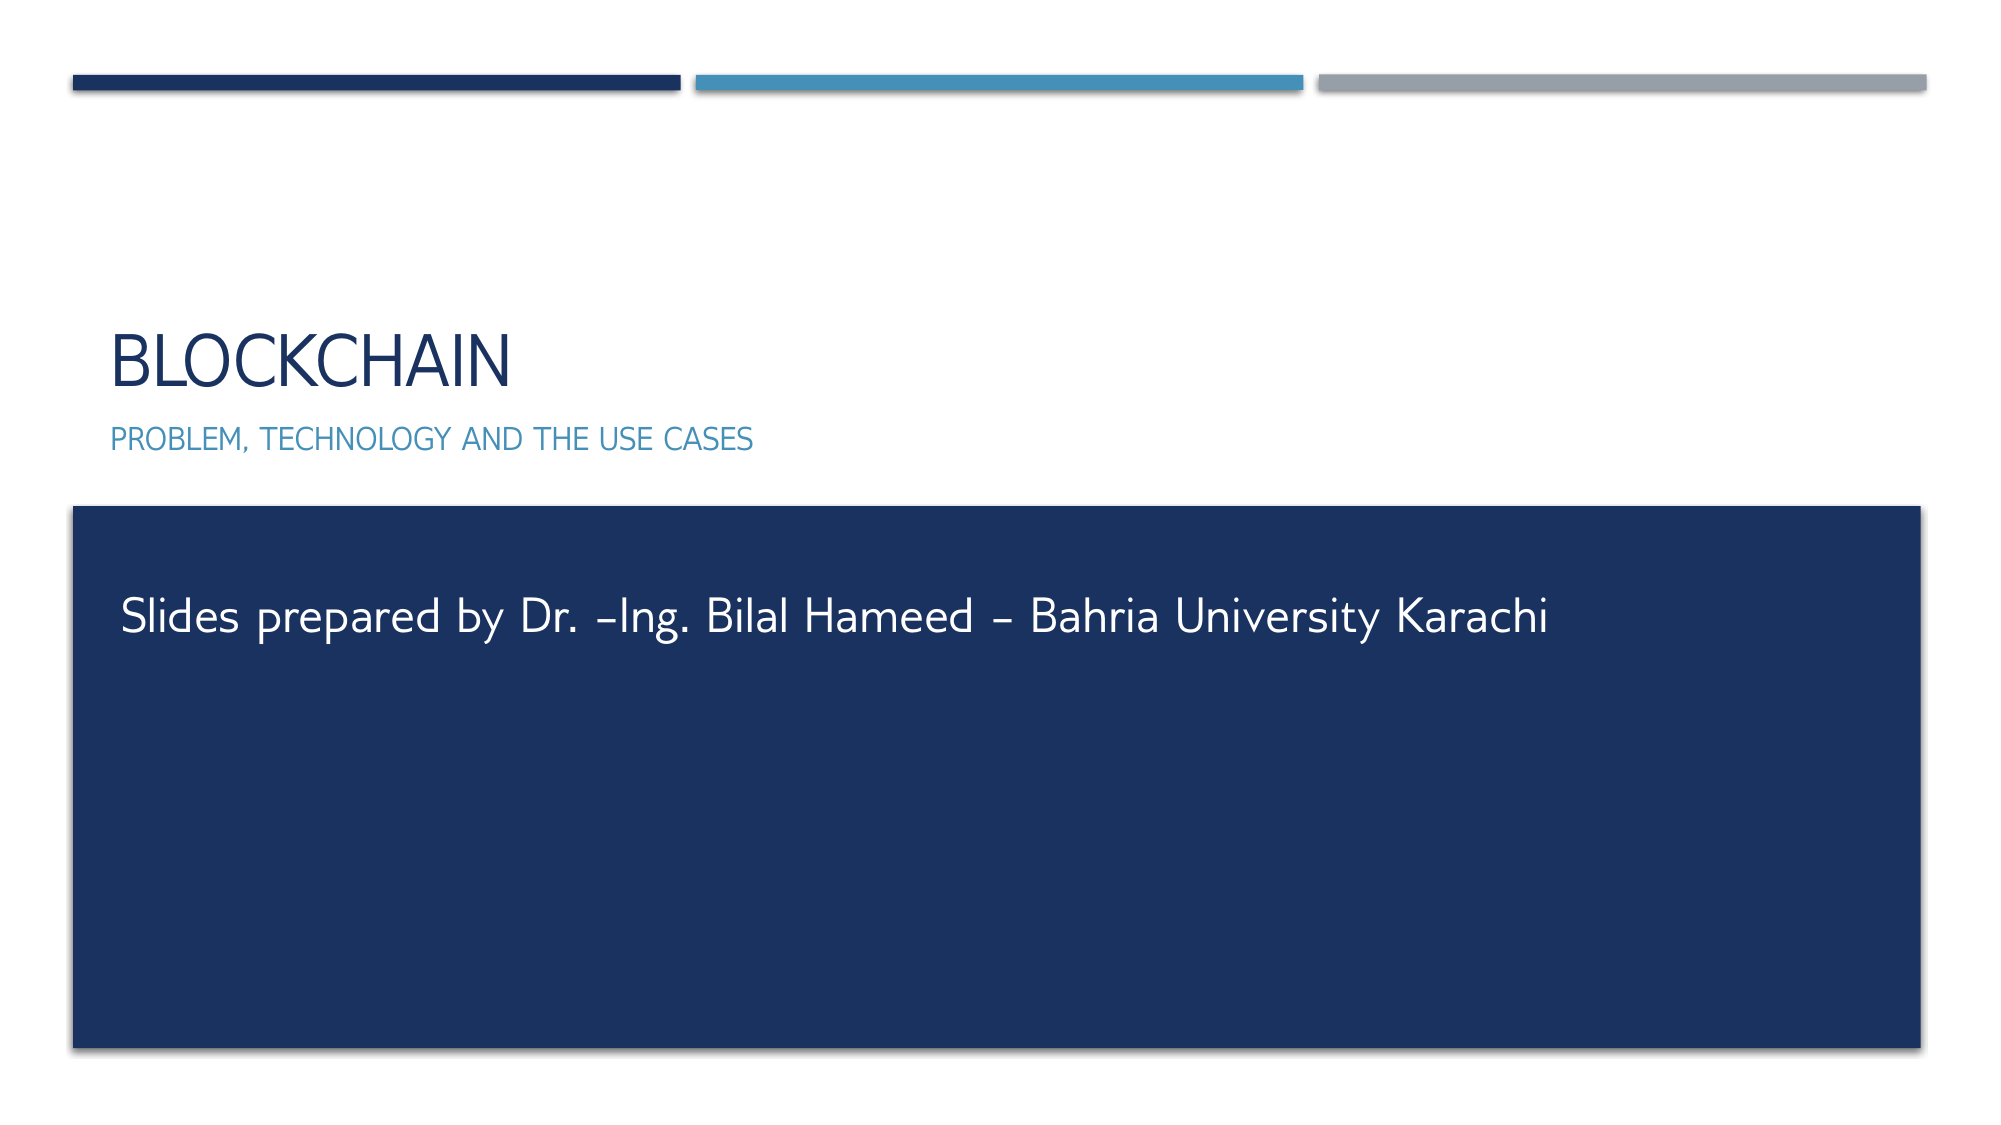

# BLOCKCHAIN
Problem, Technology and the use cases
Slides prepared by Dr. –Ing. Bilal Hameed – Bahria University Karachi